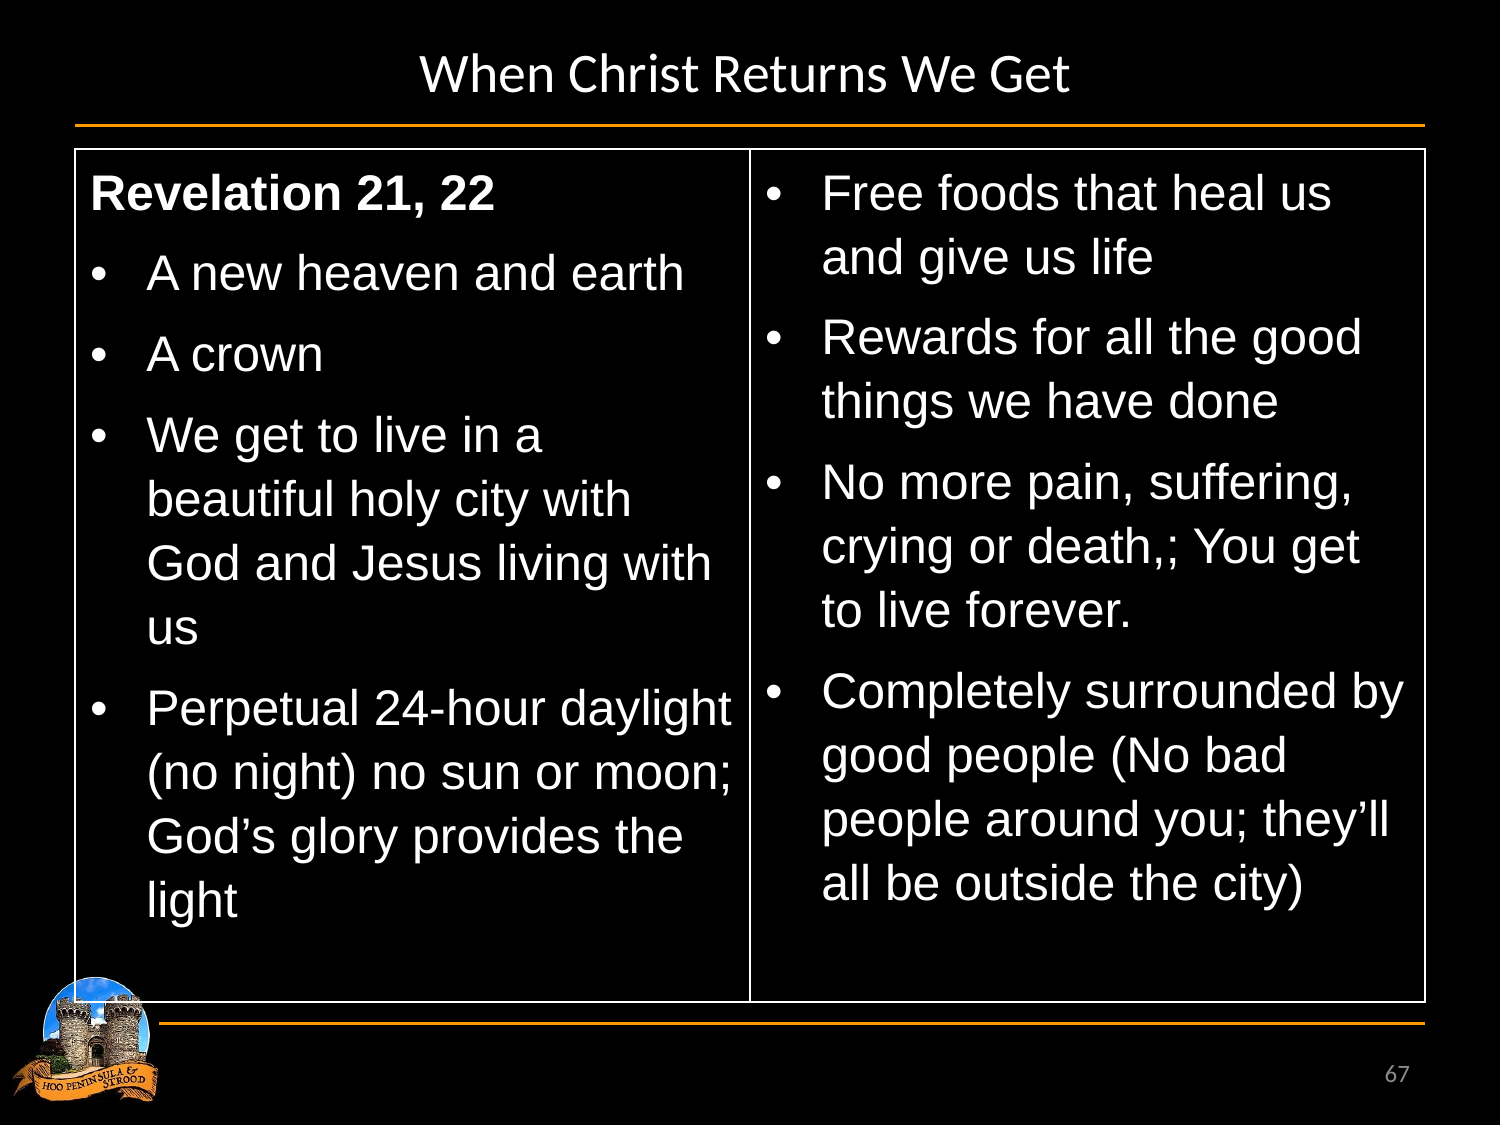

# When Christ Returns We Get
| Revelation 21, 22 A new heaven and earth A crown We get to live in a beautiful holy city with God and Jesus living with us Perpetual 24-hour daylight (no night) no sun or moon; God’s glory provides the light | Free foods that heal us and give us life Rewards for all the good things we have done No more pain, suffering, crying or death,; You get to live forever. Completely surrounded by good people (No bad people around you; they’ll all be outside the city) |
| --- | --- |

67